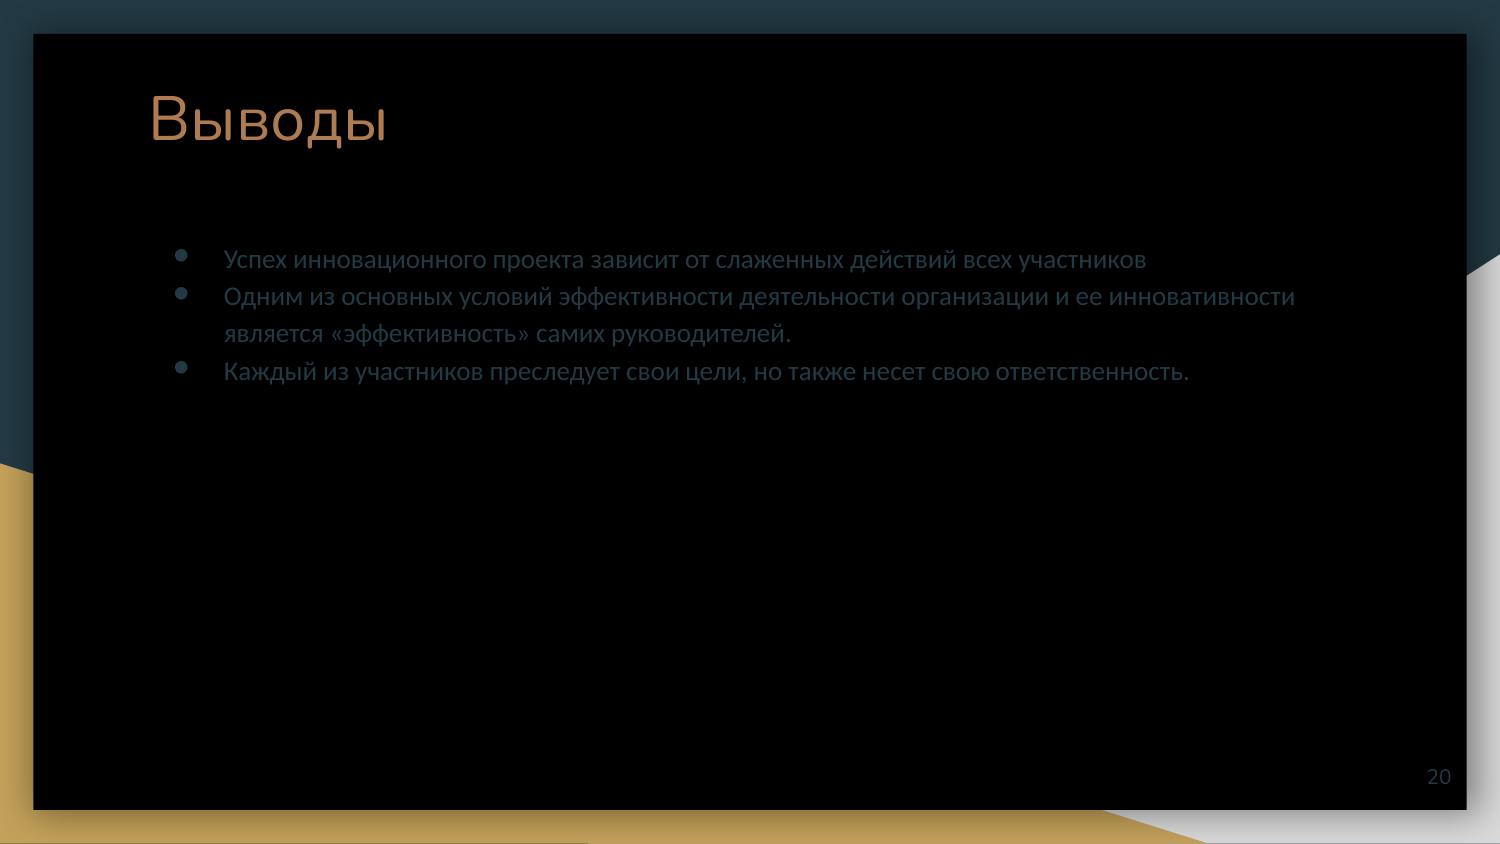

Выводы
Успех инновационного проекта зависит от слаженных действий всех участников
Одним из основных условий эффективности деятельности организации и ее инновативности является «эффективность» самих руководителей.
Каждый из участников преследует свои цели, но также несет свою ответственность.
20